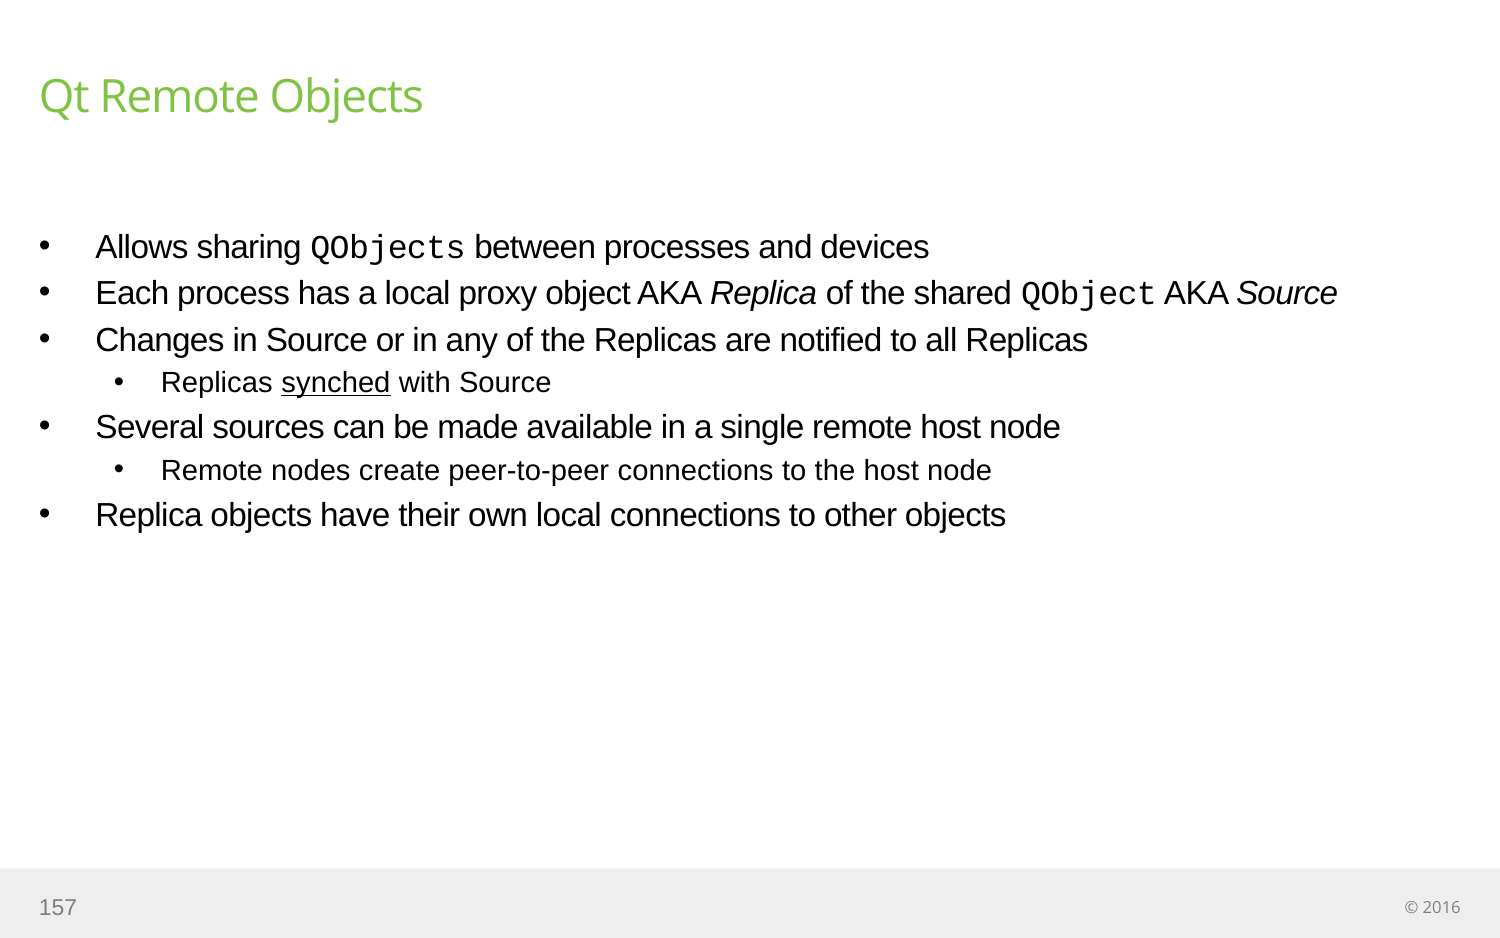

# Qt Remote Objects
Allows sharing QObjects between processes and devices
Each process has a local proxy object AKA Replica of the shared QObject AKA Source
Changes in Source or in any of the Replicas are notified to all Replicas
Replicas synched with Source
Several sources can be made available in a single remote host node
Remote nodes create peer-to-peer connections to the host node
Replica objects have their own local connections to other objects

157
© 2016